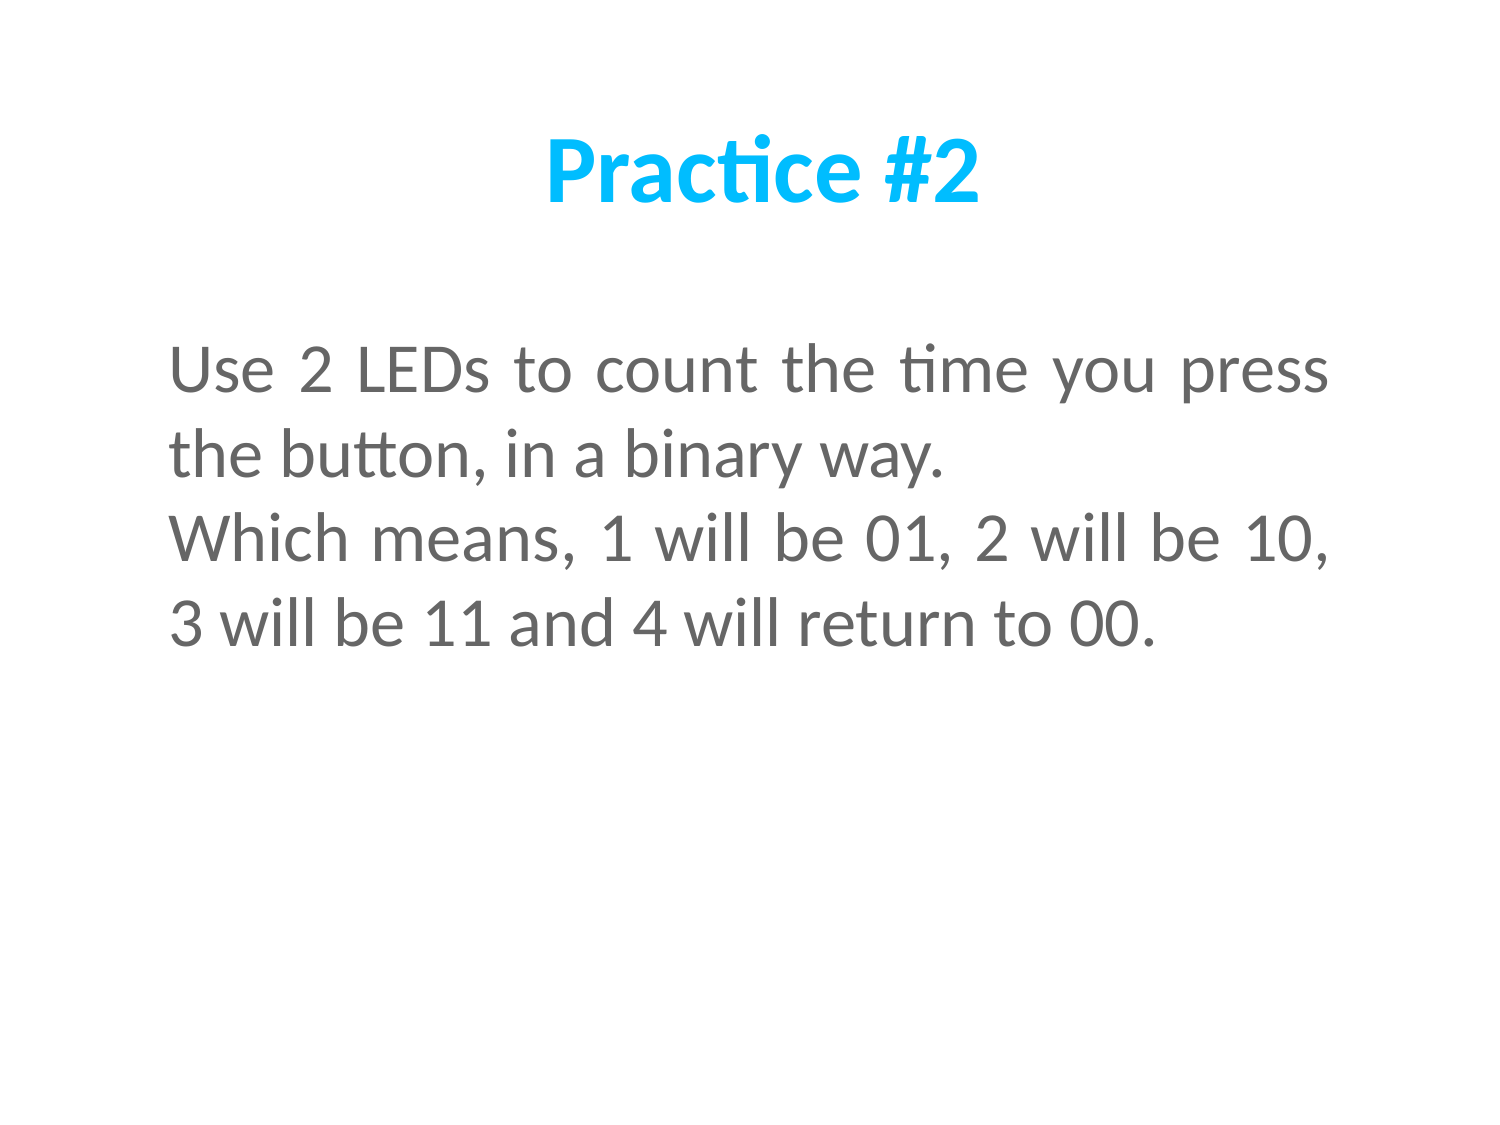

Practice #2
Use 2 LEDs to count the time you press the button, in a binary way.
Which means, 1 will be 01, 2 will be 10, 3 will be 11 and 4 will return to 00.